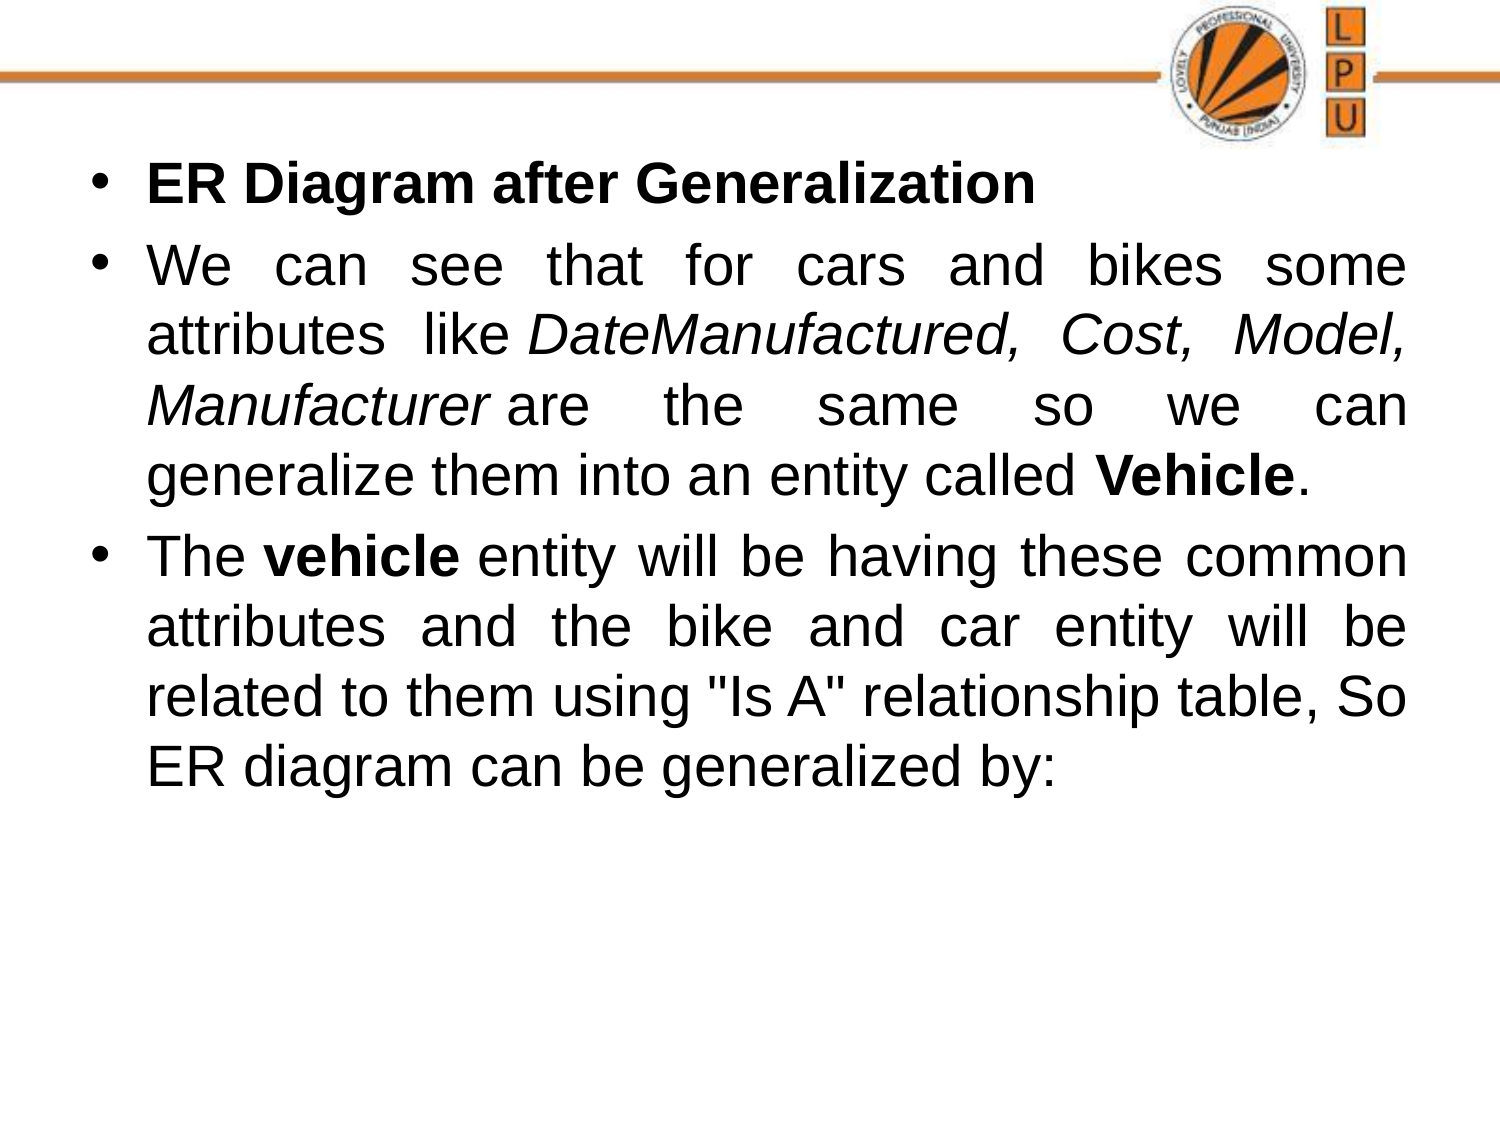

ER Diagram after Generalization
We can see that for cars and bikes some attributes like DateManufactured, Cost, Model, Manufacturer are the same so we can generalize them into an entity called Vehicle.
The vehicle entity will be having these common attributes and the bike and car entity will be related to them using "Is A" relationship table, So ER diagram can be generalized by: